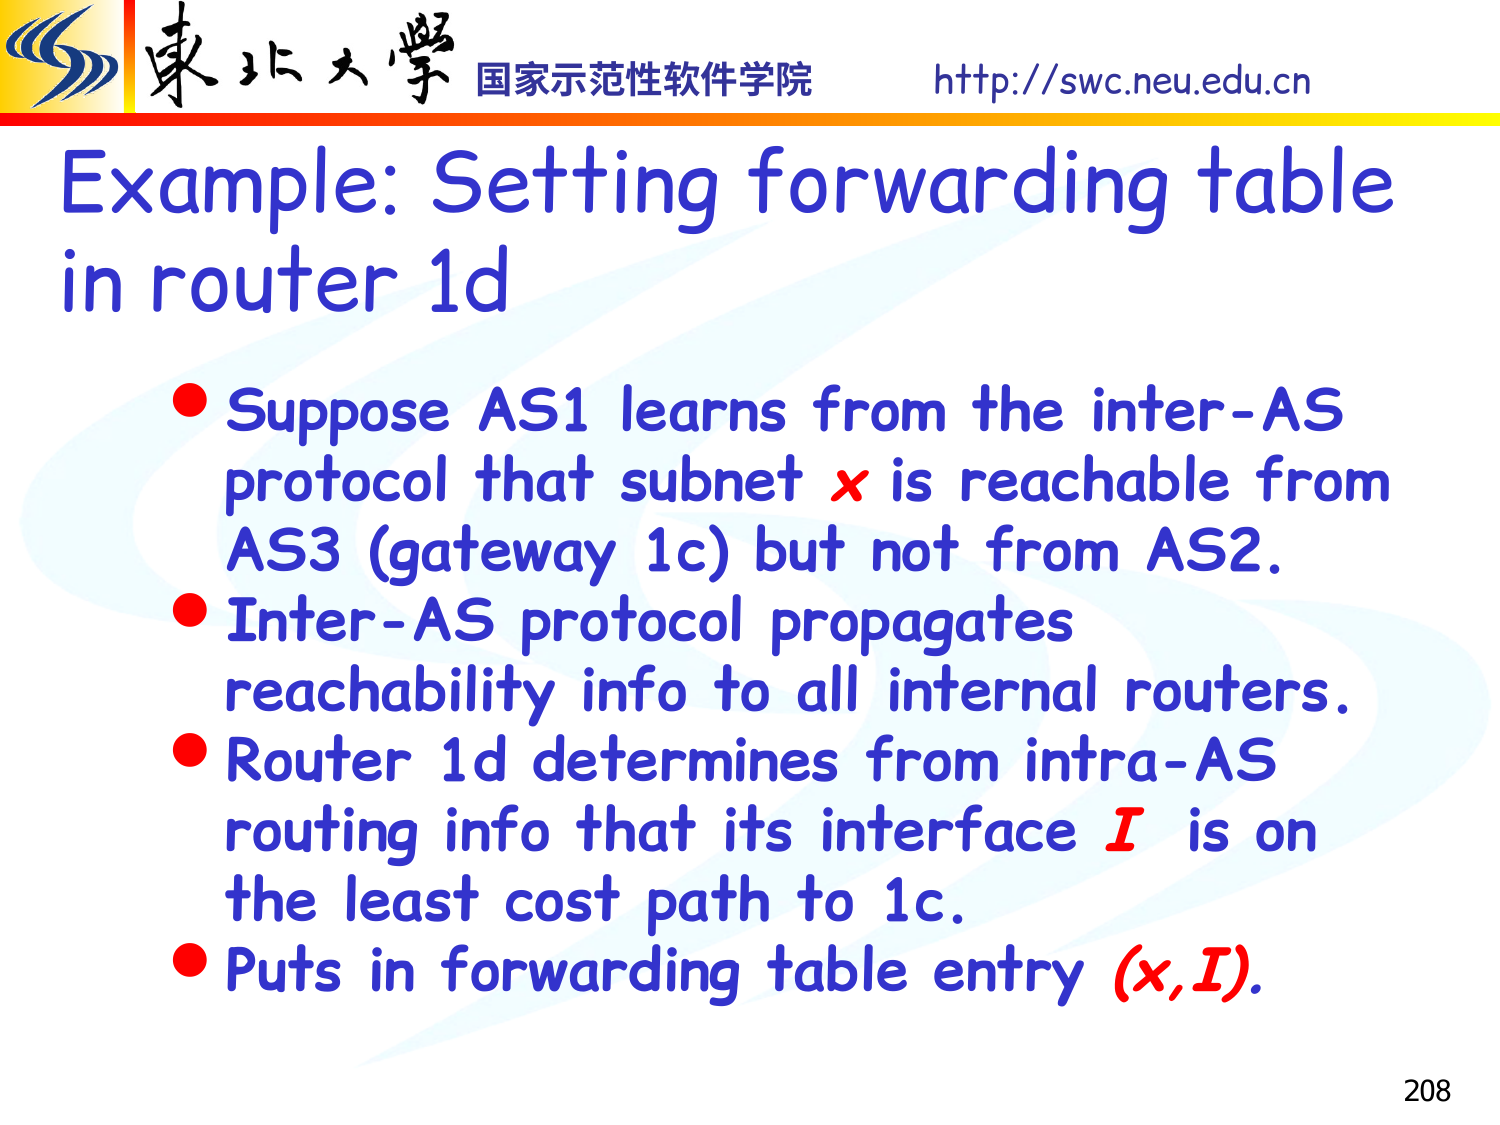

# Example: Setting forwarding table in router 1d
Suppose AS1 learns from the inter-AS protocol that subnet x is reachable from AS3 (gateway 1c) but not from AS2.
Inter-AS protocol propagates reachability info to all internal routers.
Router 1d determines from intra-AS routing info that its interface I  is on the least cost path to 1c.
Puts in forwarding table entry (x,I).
208